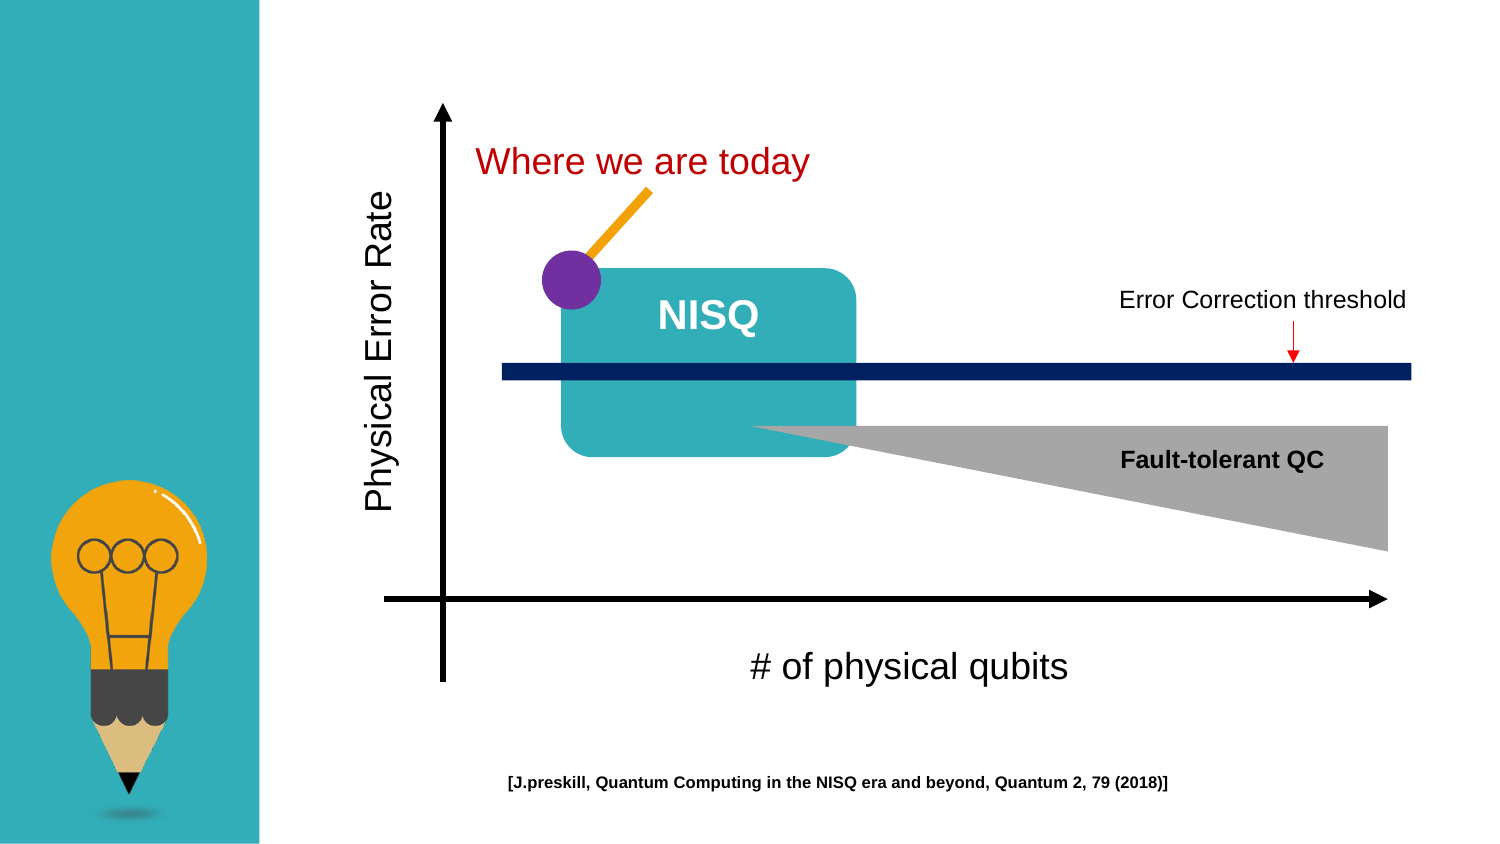

Physical Error Rate
Where we are today

NISQ

Error Correction threshold

Fault-tolerant QC
# of physical qubits
[J.preskill, Quantum Computing in the NISQ era and beyond, Quantum 2, 79 (2018)]